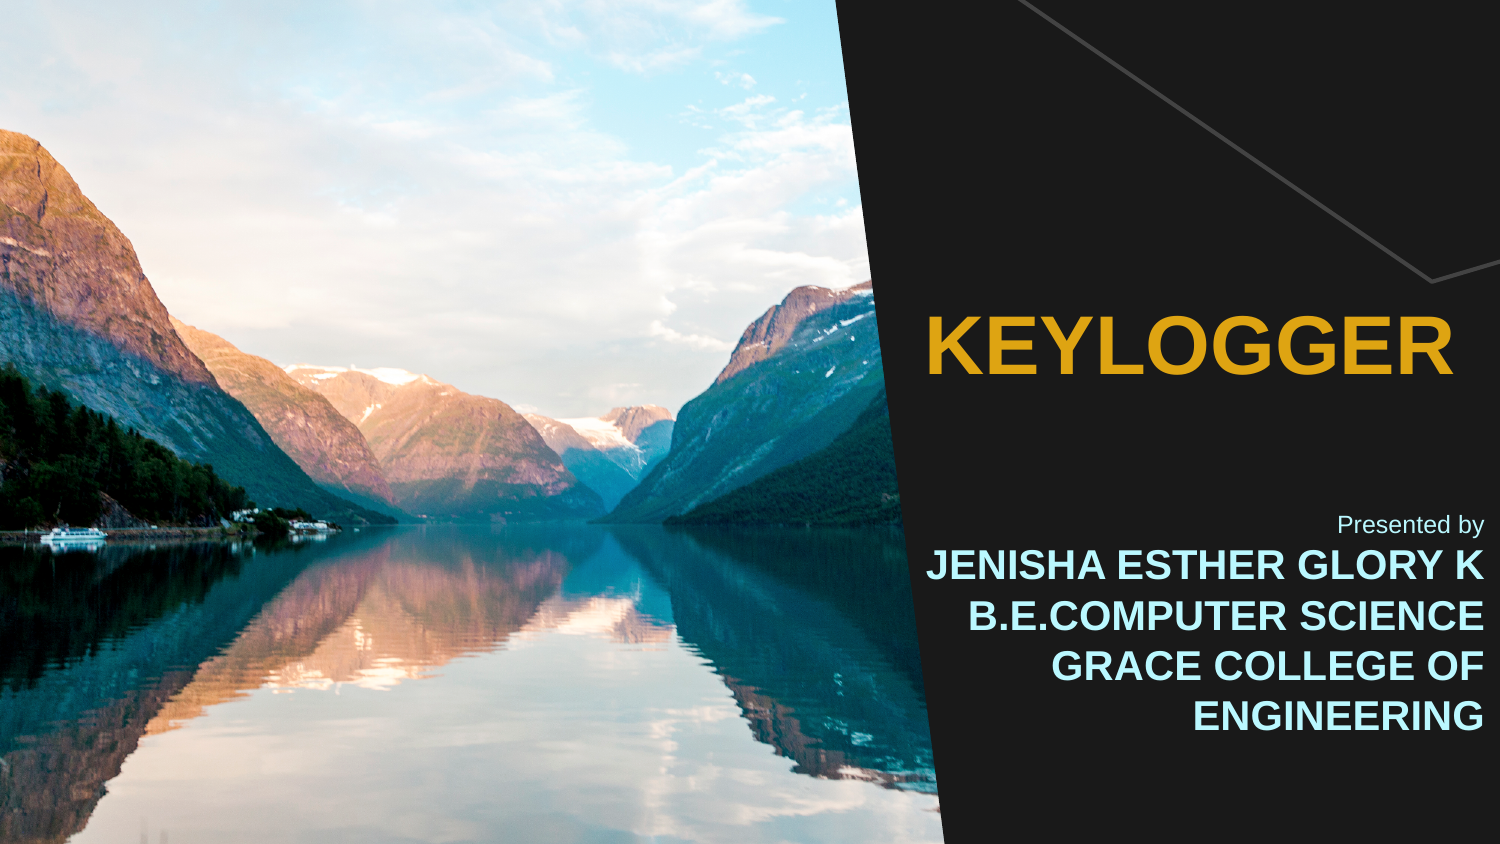

# KEYLOGGER
Presented by
 JENISHA ESTHER GLORY K
B.E.COMPUTER SCIENCE
GRACE COLLEGE OF ENGINEERING